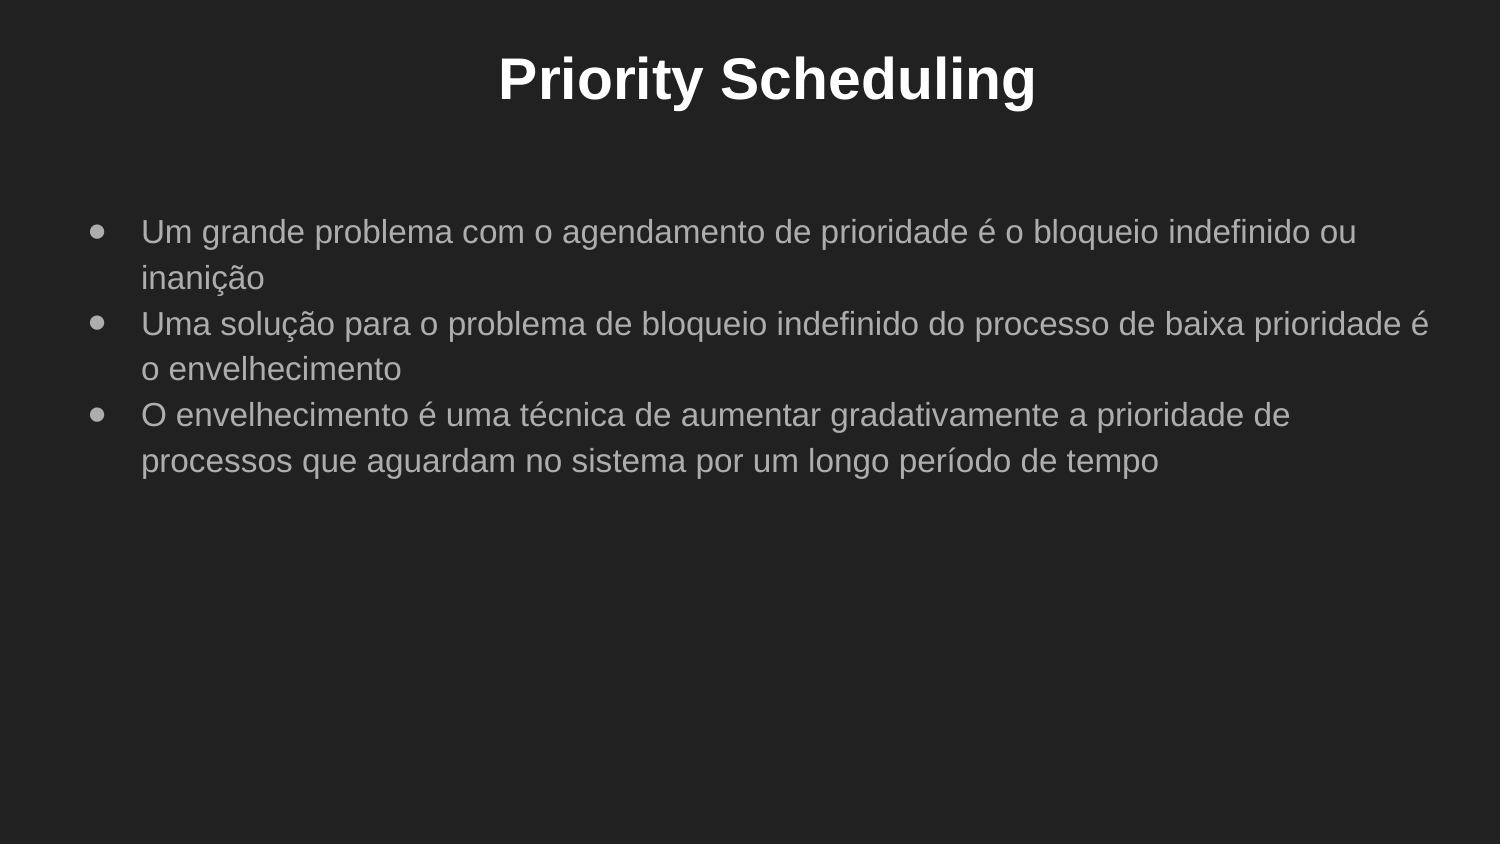

# Priority Scheduling
Um grande problema com o agendamento de prioridade é o bloqueio indefinido ou inanição
Uma solução para o problema de bloqueio indefinido do processo de baixa prioridade é o envelhecimento
O envelhecimento é uma técnica de aumentar gradativamente a prioridade de processos que aguardam no sistema por um longo período de tempo